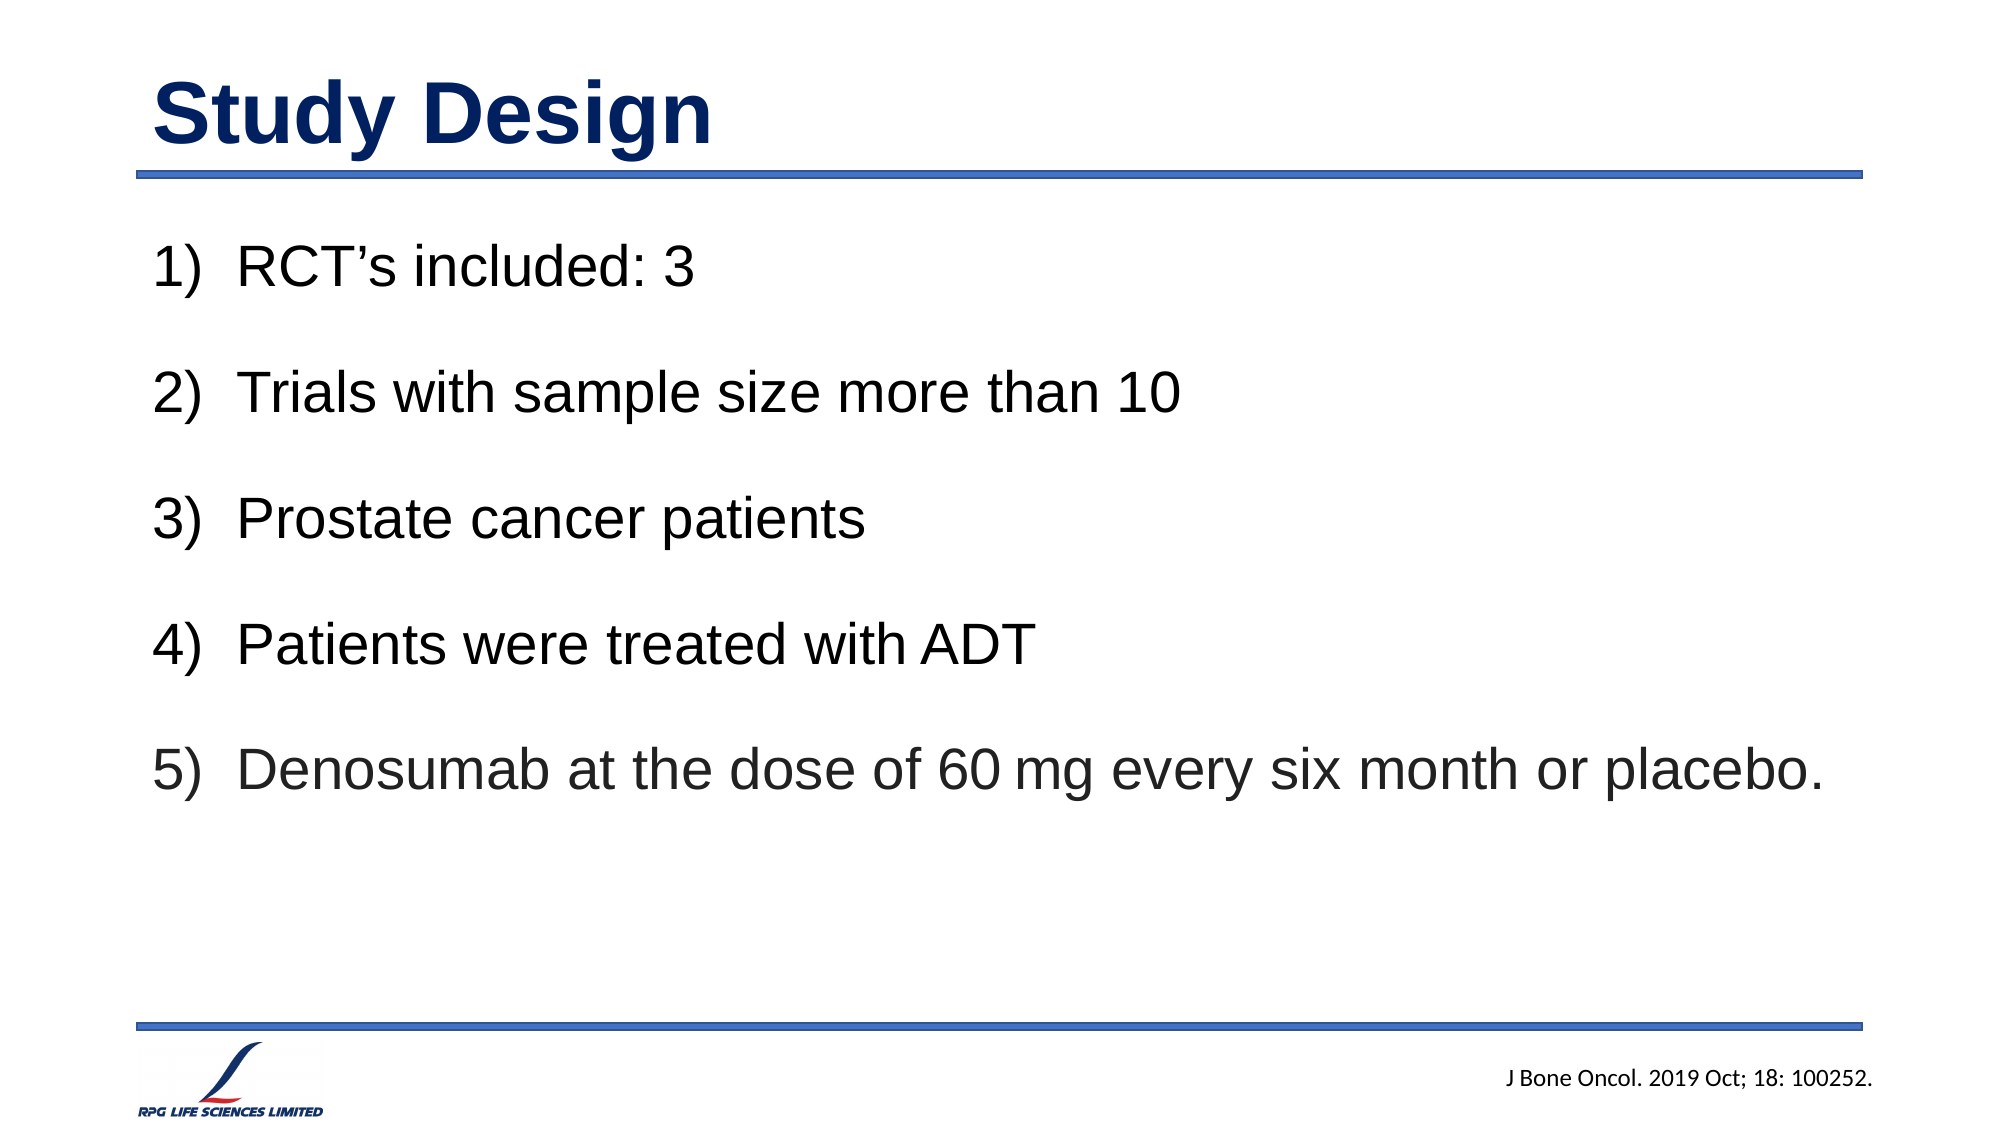

# Study Design
RCT’s included: 3
Trials with sample size more than 10
Prostate cancer patients
Patients were treated with ADT
Denosumab at the dose of 60 mg every six month or placebo.
J Bone Oncol. 2019 Oct; 18: 100252.